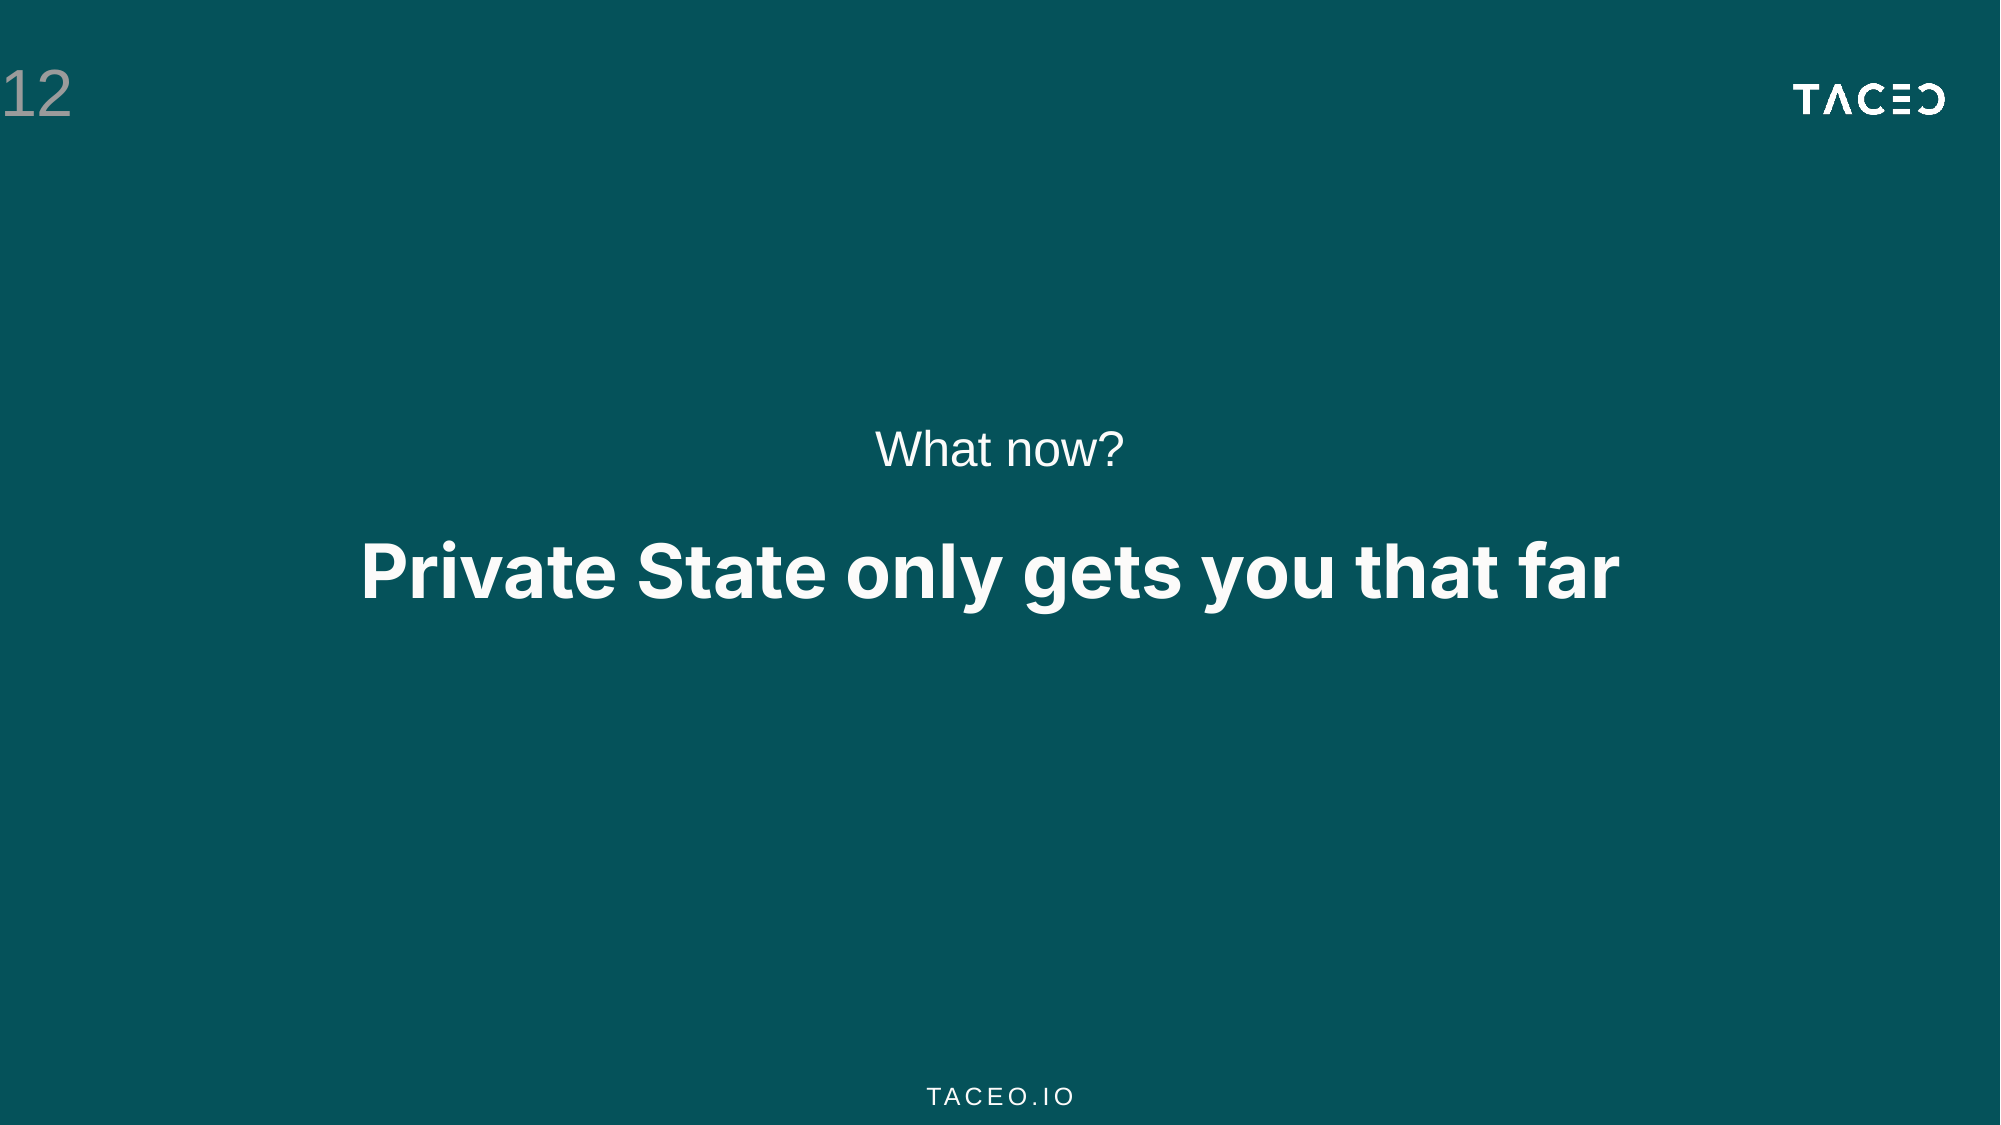

12
#
What now?
Private State only gets you that far
TACEO.IO